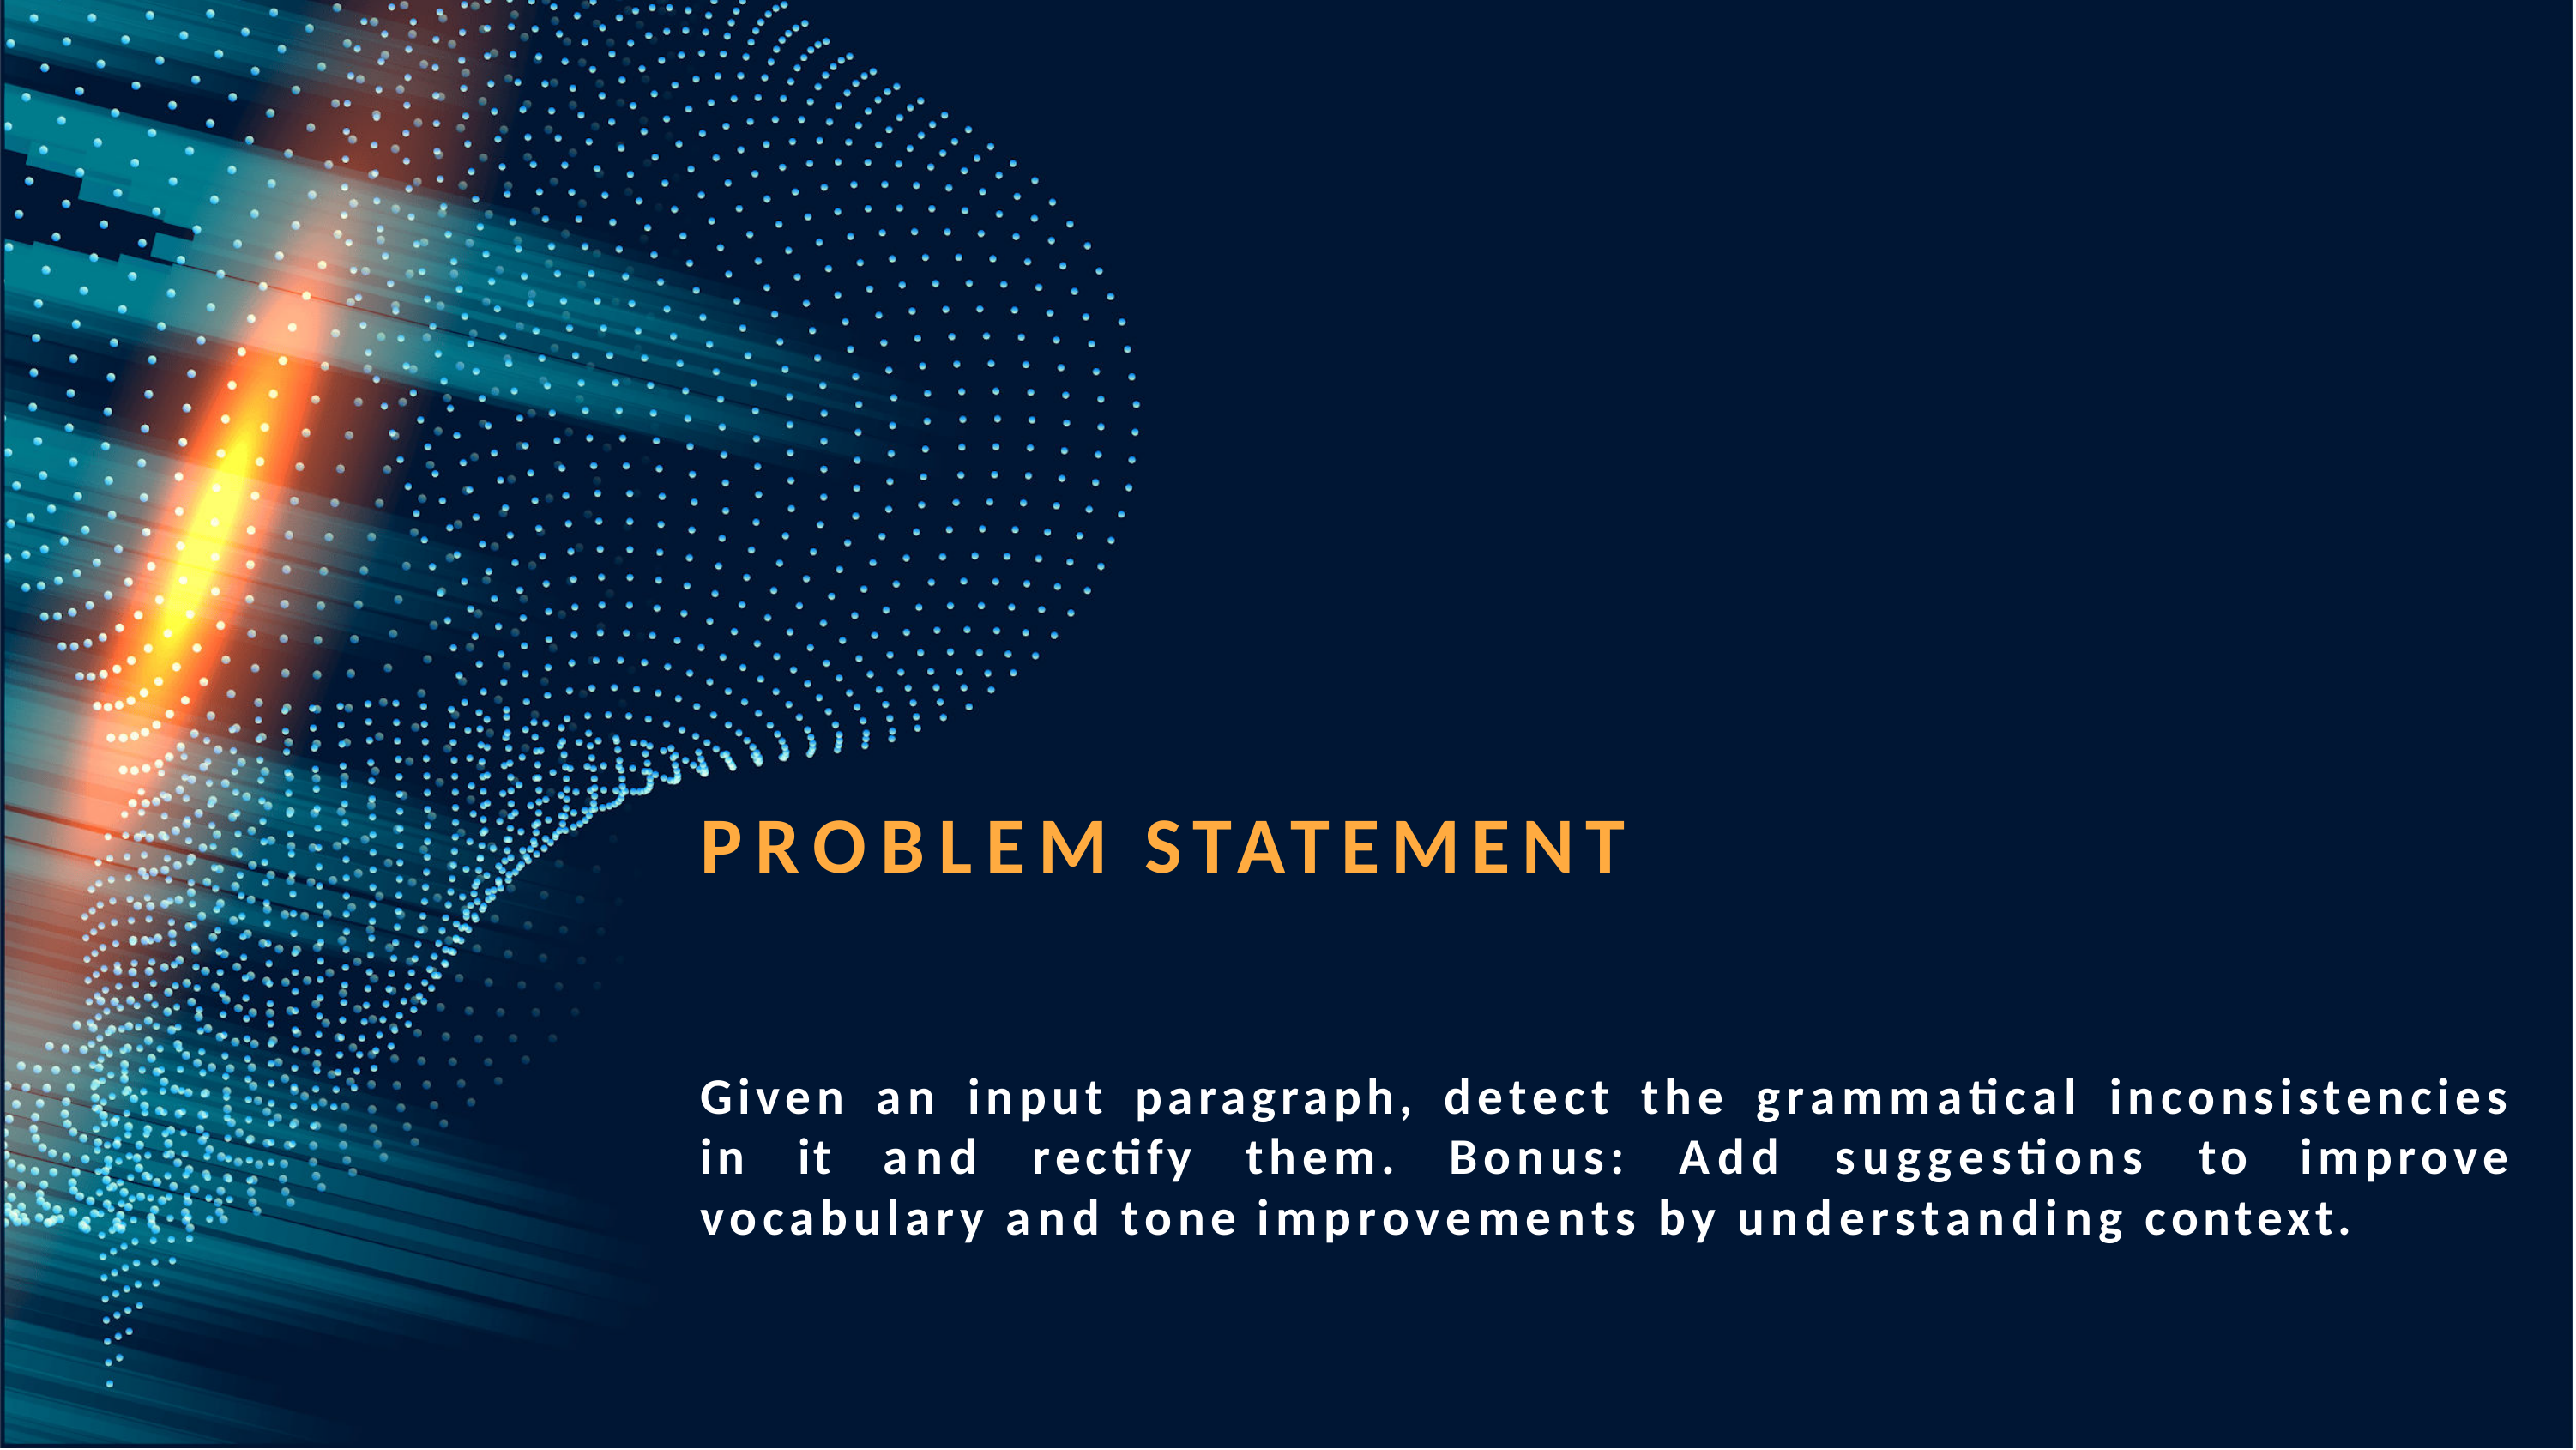

PROBLEM STATEMENT
Given an input paragraph, detect the grammatical inconsistencies in  it  and  rectify  them.  Bonus:  Add  suggestions  to  improve vocabulary and tone improvements by understanding context.